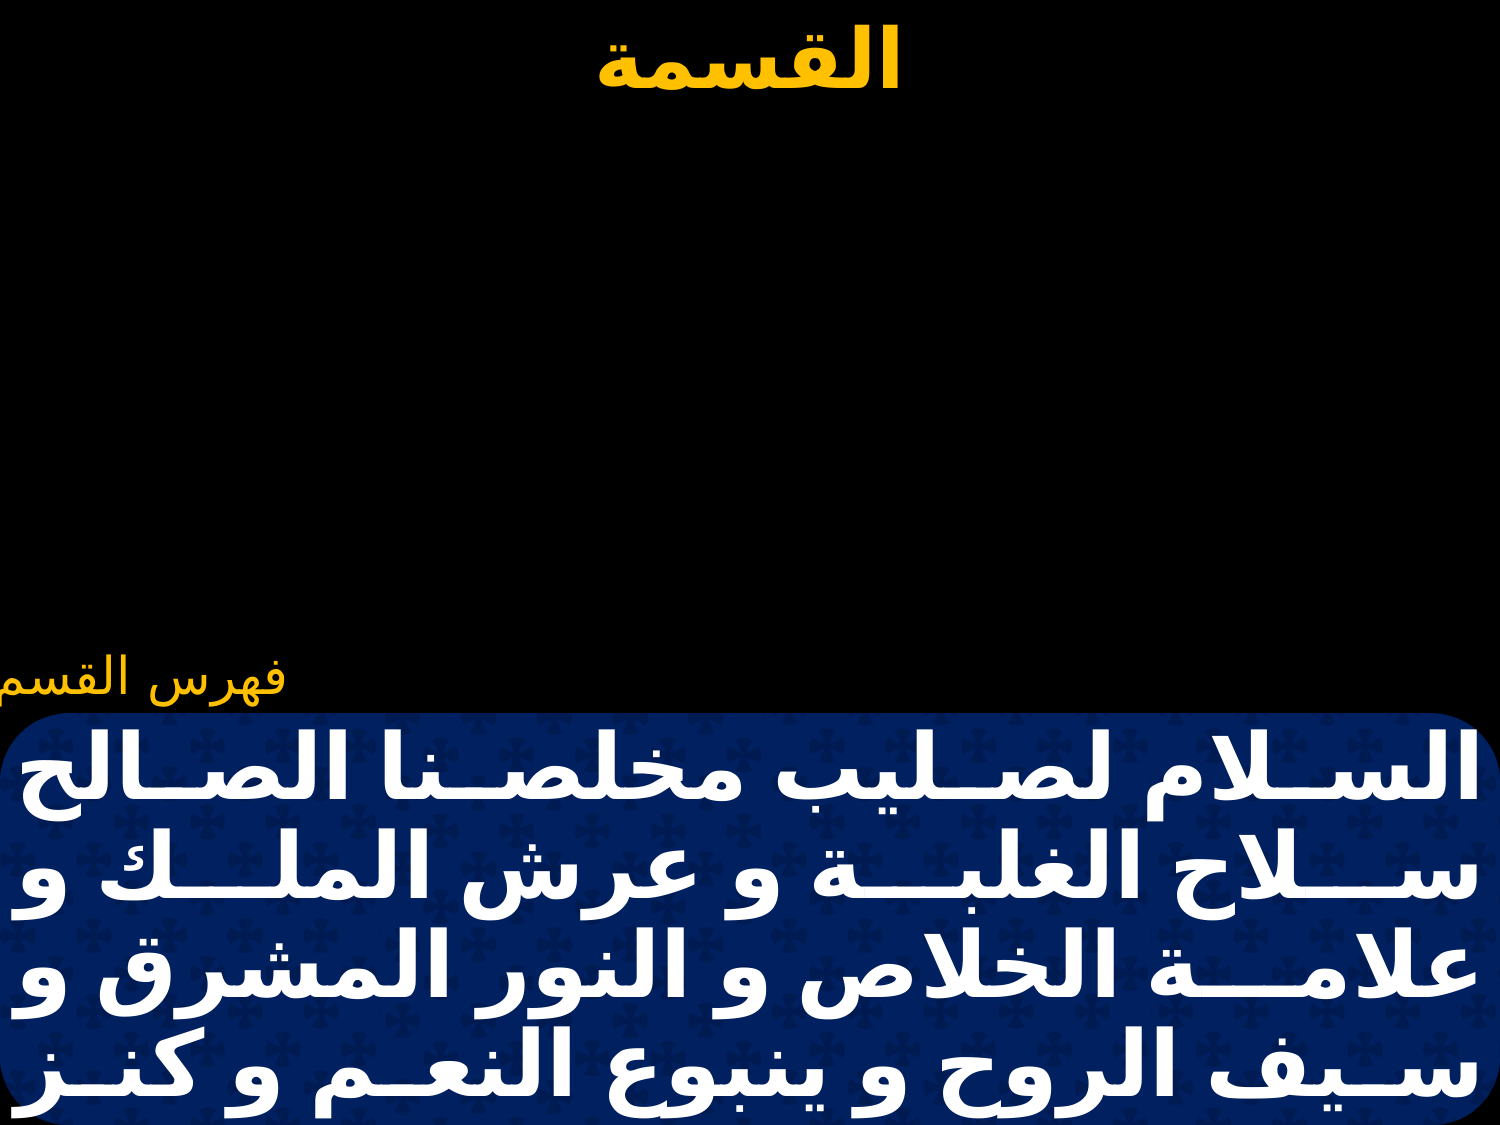

#
السلام لصليب مخلصنا الصالح سلاح الغلبة و عرش الملك و علامة الخلاص و النور المشرق و سيف الروح و ينبوع النعم و كنز الخيرات الى كمال الدهور. و نحن نطلب من مخلصنا الصالح